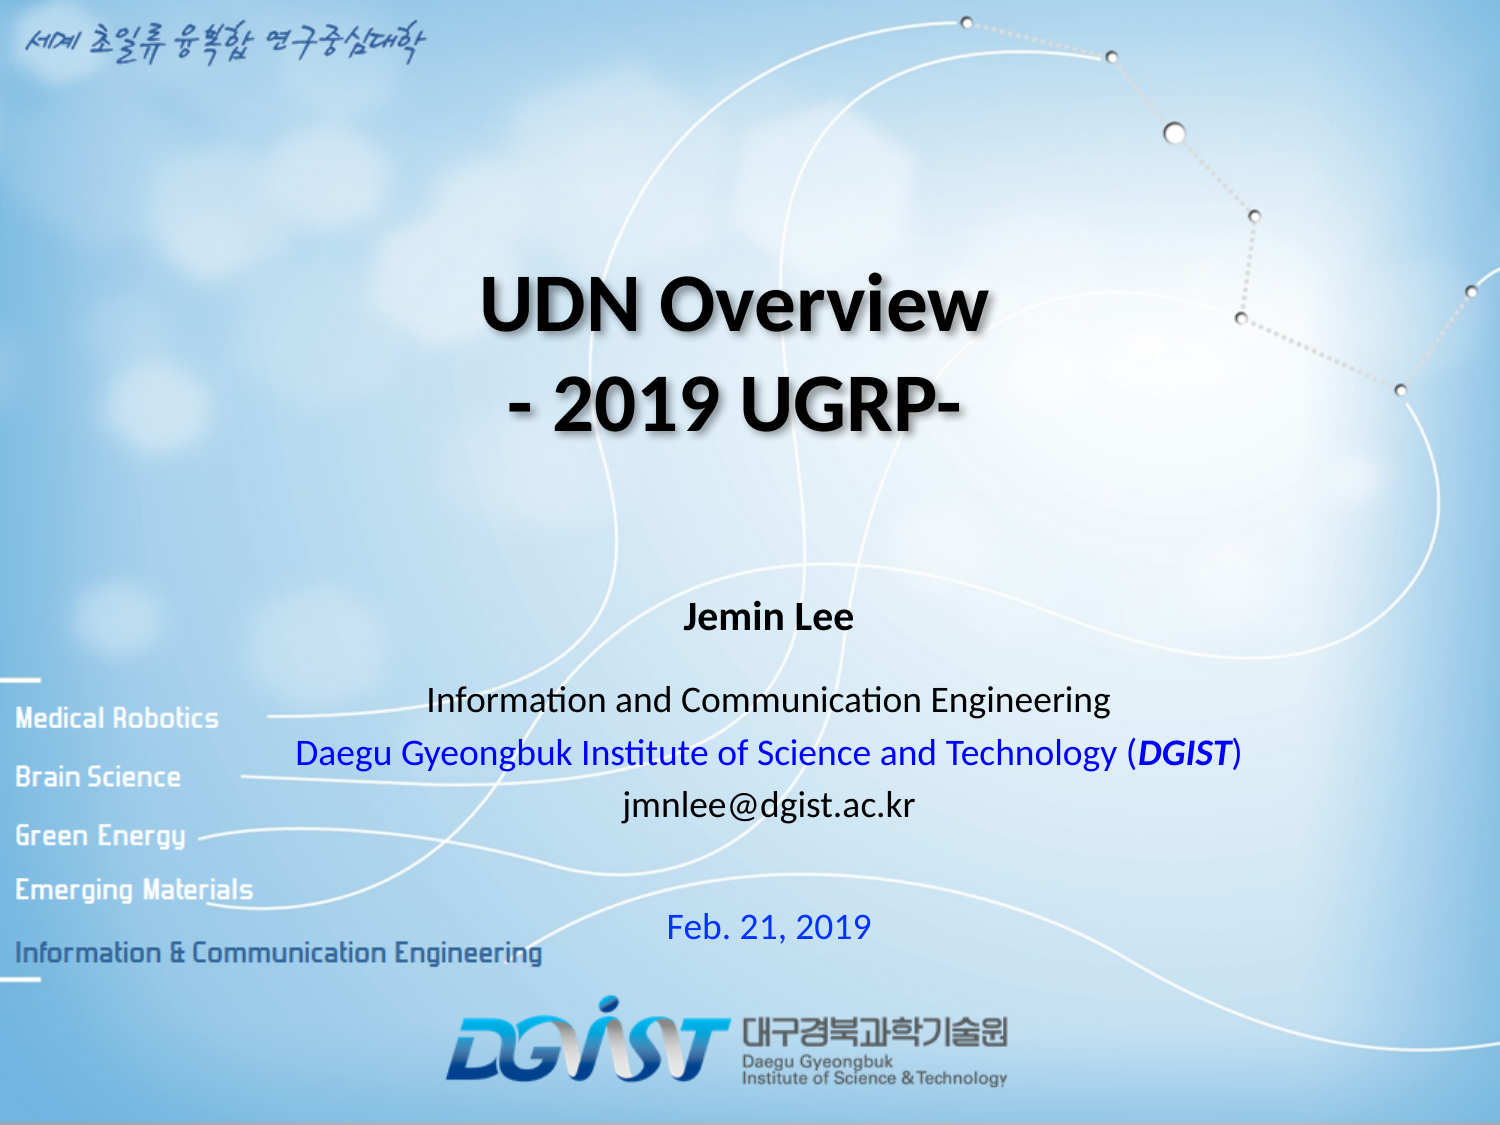

# UDN Overview - 2019 UGRP-
Jemin Lee

Information and Communication Engineering
Daegu Gyeongbuk Institute of Science and Technology (DGIST)
jmnlee@dgist.ac.kr

Feb. 21, 2019